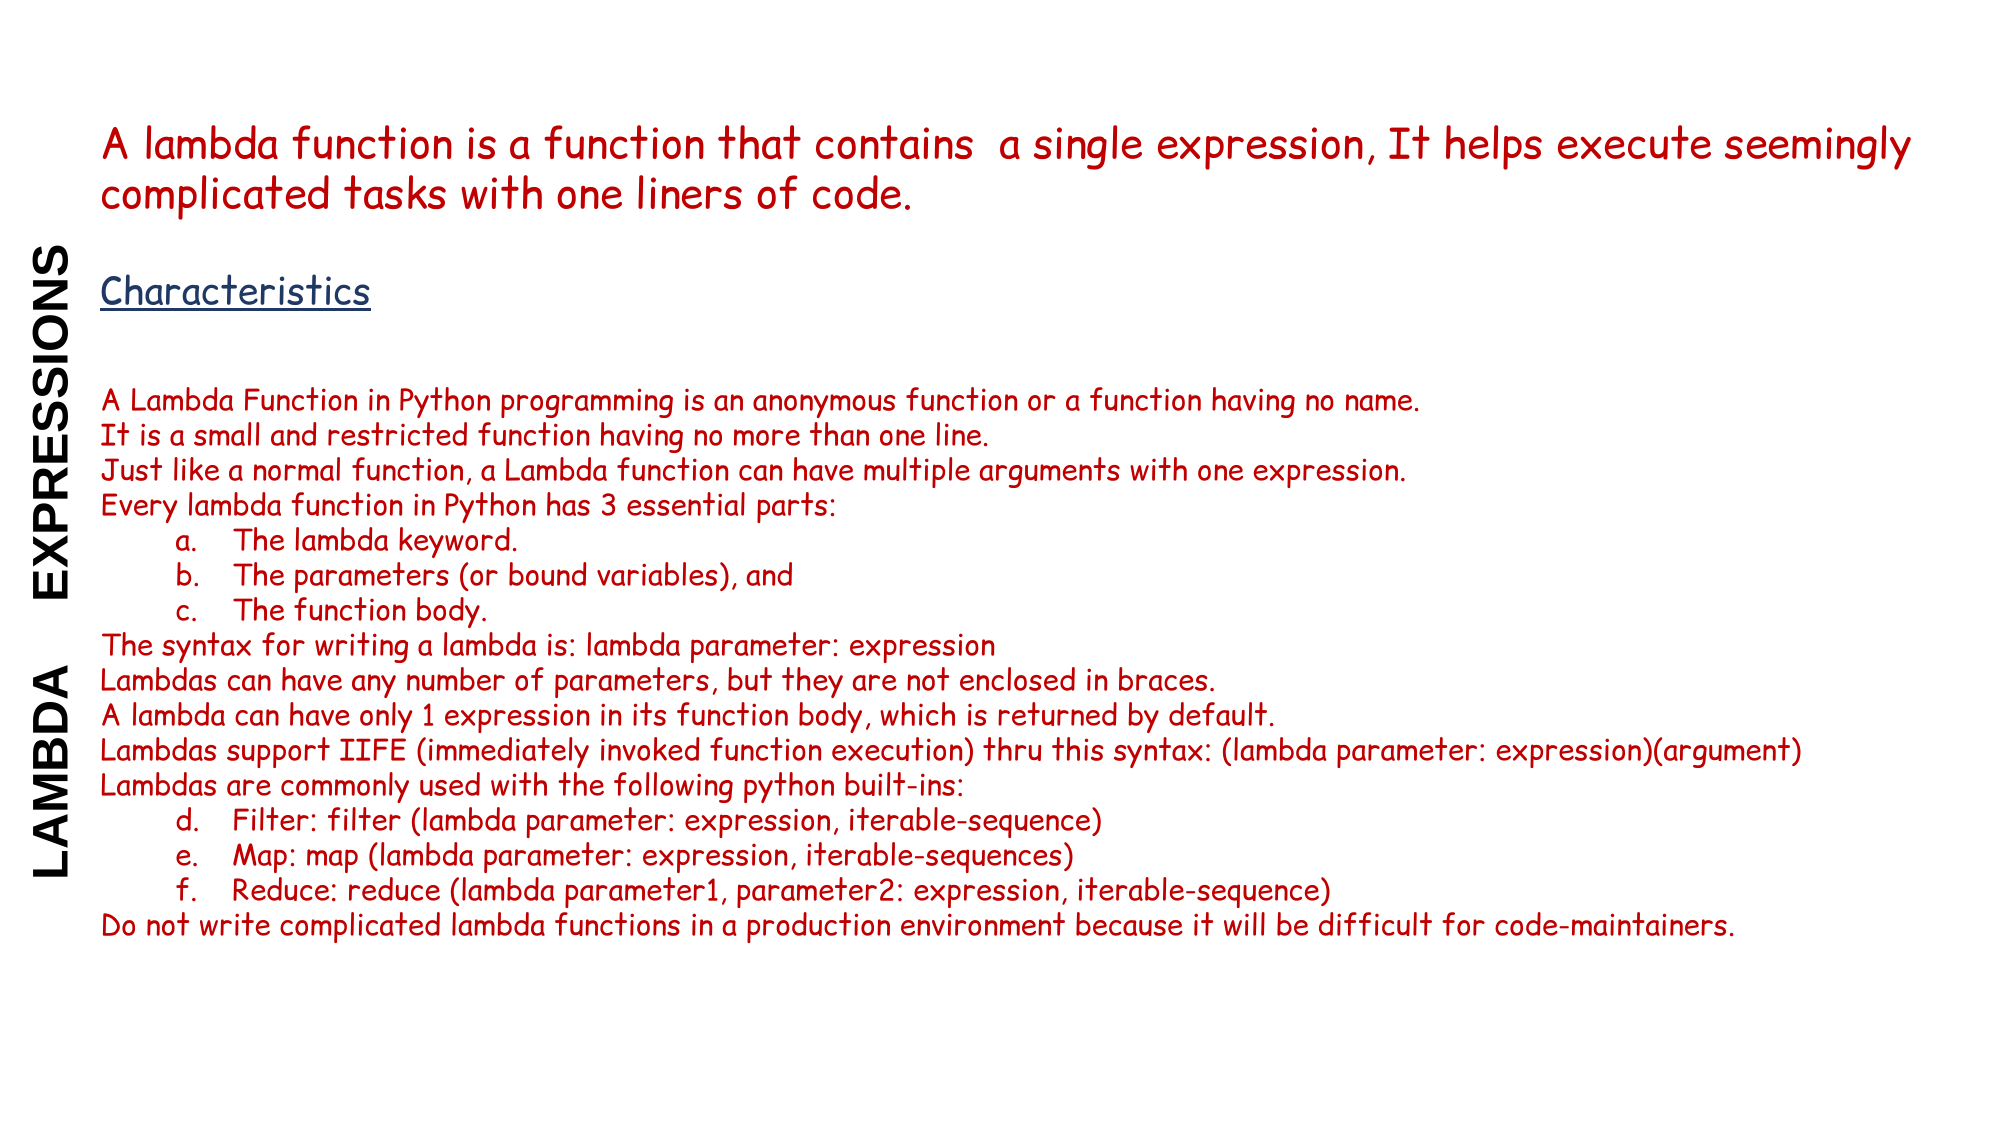

A lambda function is a function that contains  a single expression, It helps execute seemingly complicated tasks with one liners of code.

Characteristics

A Lambda Function in Python programming is an anonymous function or a function having no name.
It is a small and restricted function having no more than one line.
Just like a normal function, a Lambda function can have multiple arguments with one expression.
Every lambda function in Python has 3 essential parts:
The lambda keyword.
The parameters (or bound variables), and
The function body.
The syntax for writing a lambda is: lambda parameter: expression
Lambdas can have any number of parameters, but they are not enclosed in braces.
A lambda can have only 1 expression in its function body, which is returned by default.
Lambdas support IIFE (immediately invoked function execution) thru this syntax: (lambda parameter: expression)(argument)
Lambdas are commonly used with the following python built-ins:
Filter: filter (lambda parameter: expression, iterable-sequence)
Map: map (lambda parameter: expression, iterable-sequences)
Reduce: reduce (lambda parameter1, parameter2: expression, iterable-sequence)
Do not write complicated lambda functions in a production environment because it will be difficult for code-maintainers.
LAMBDA    EXPRESSIONS